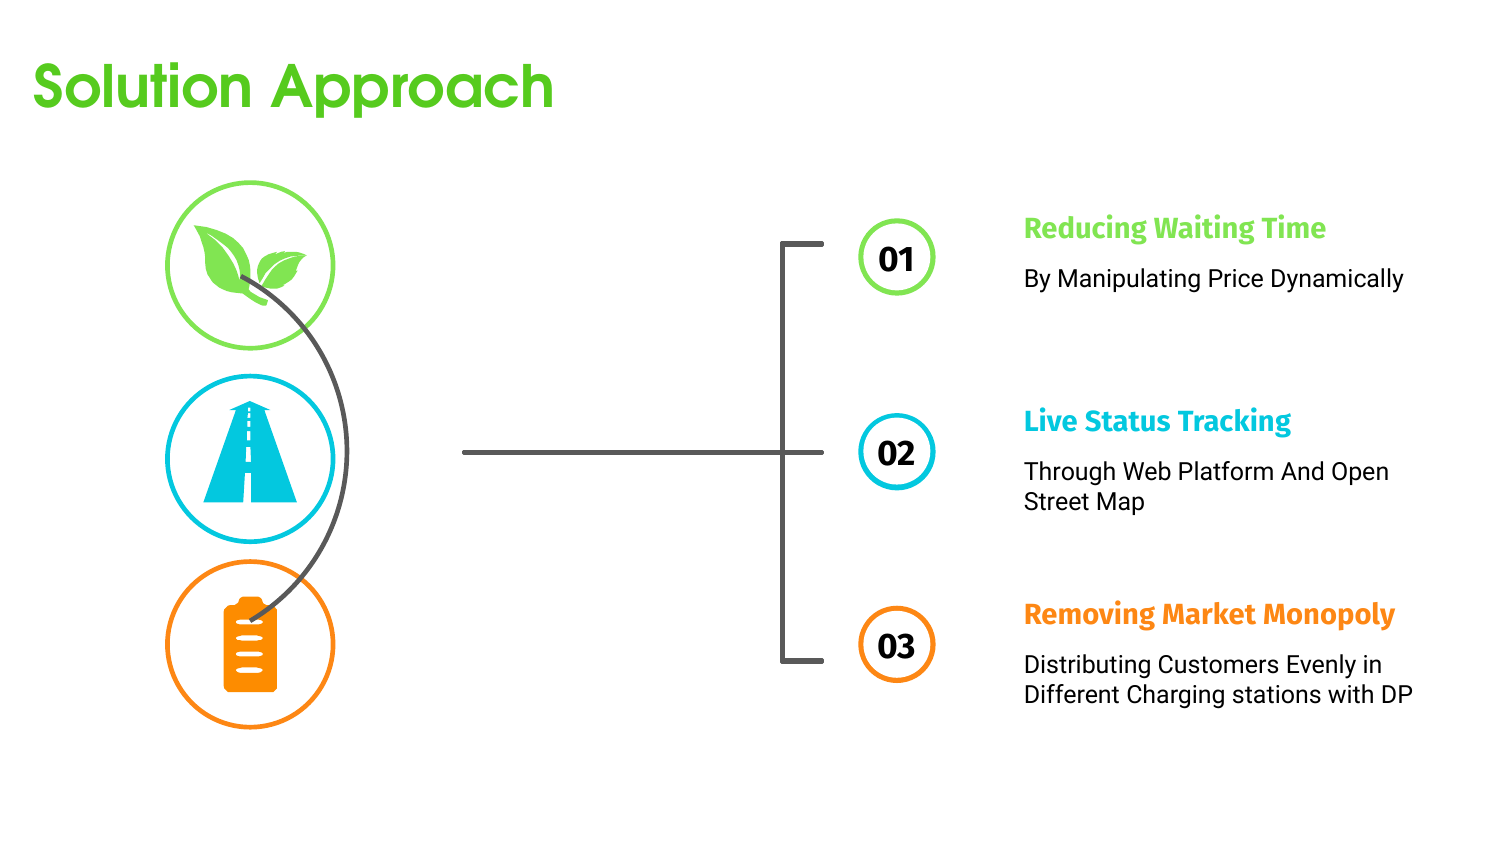

Solution Approach

Reducing Waiting Time

01

By Manipulating Price Dynamically

Live Status Tracking

02
Through Web Platform And Open Street Map

Removing Market Monopoly

03
Distributing Customers Evenly in Different Charging stations with DP